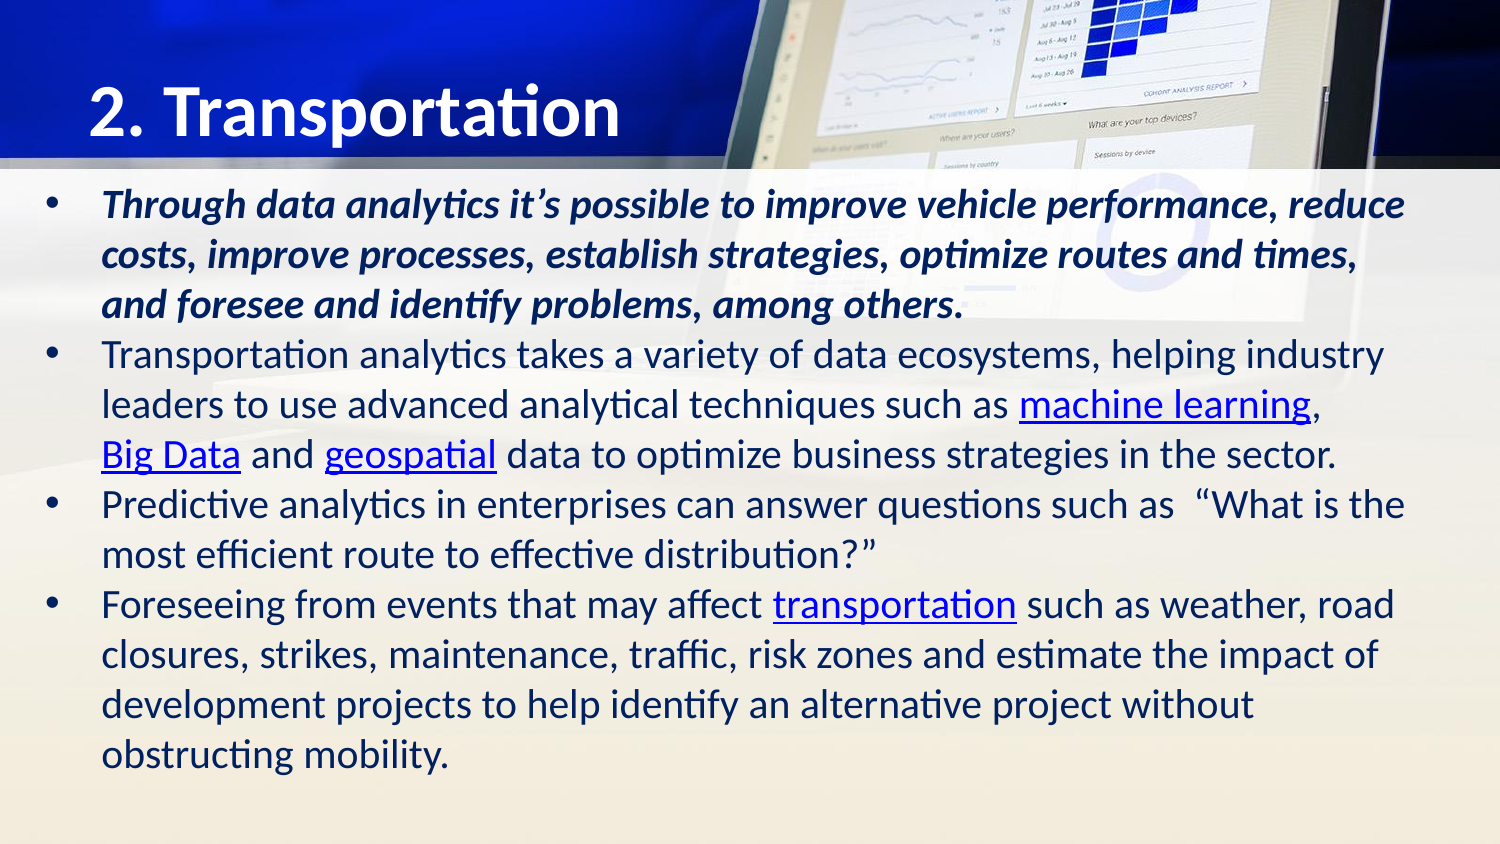

# 2. Transportation
Through data analytics it’s possible to improve vehicle performance, reduce costs, improve processes, establish strategies, optimize routes and times, and foresee and identify problems, among others.
Transportation analytics takes a variety of data ecosystems, helping industry leaders to use advanced analytical techniques such as machine learning, Big Data and geospatial data to optimize business strategies in the sector.
Predictive analytics in enterprises can answer questions such as  “What is the most efficient route to effective distribution?”
Foreseeing from events that may affect transportation such as weather, road closures, strikes, maintenance, traffic, risk zones and estimate the impact of development projects to help identify an alternative project without obstructing mobility.